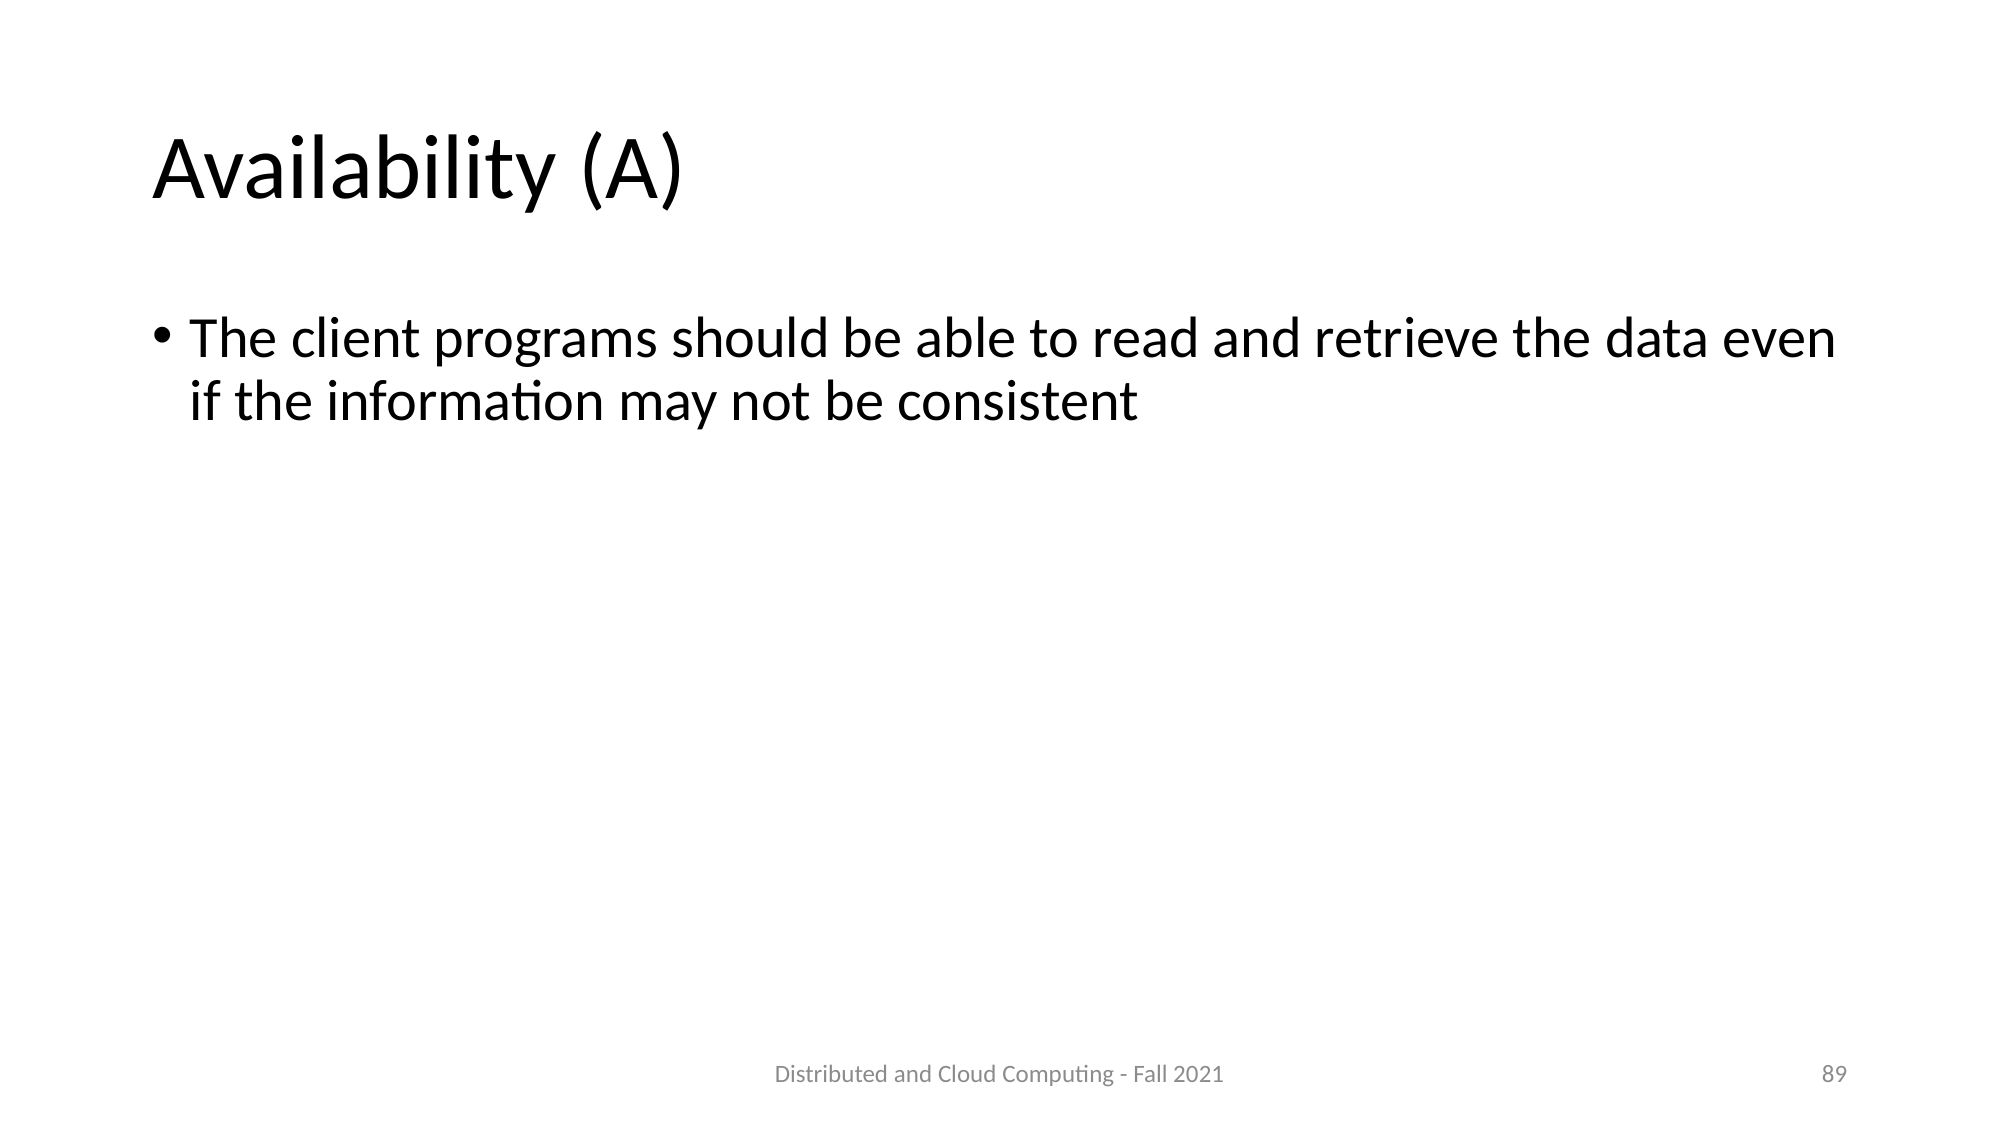

# Availability (A)
The client programs should be able to read and retrieve the data even if the information may not be consistent
Distributed and Cloud Computing - Fall 2021
89